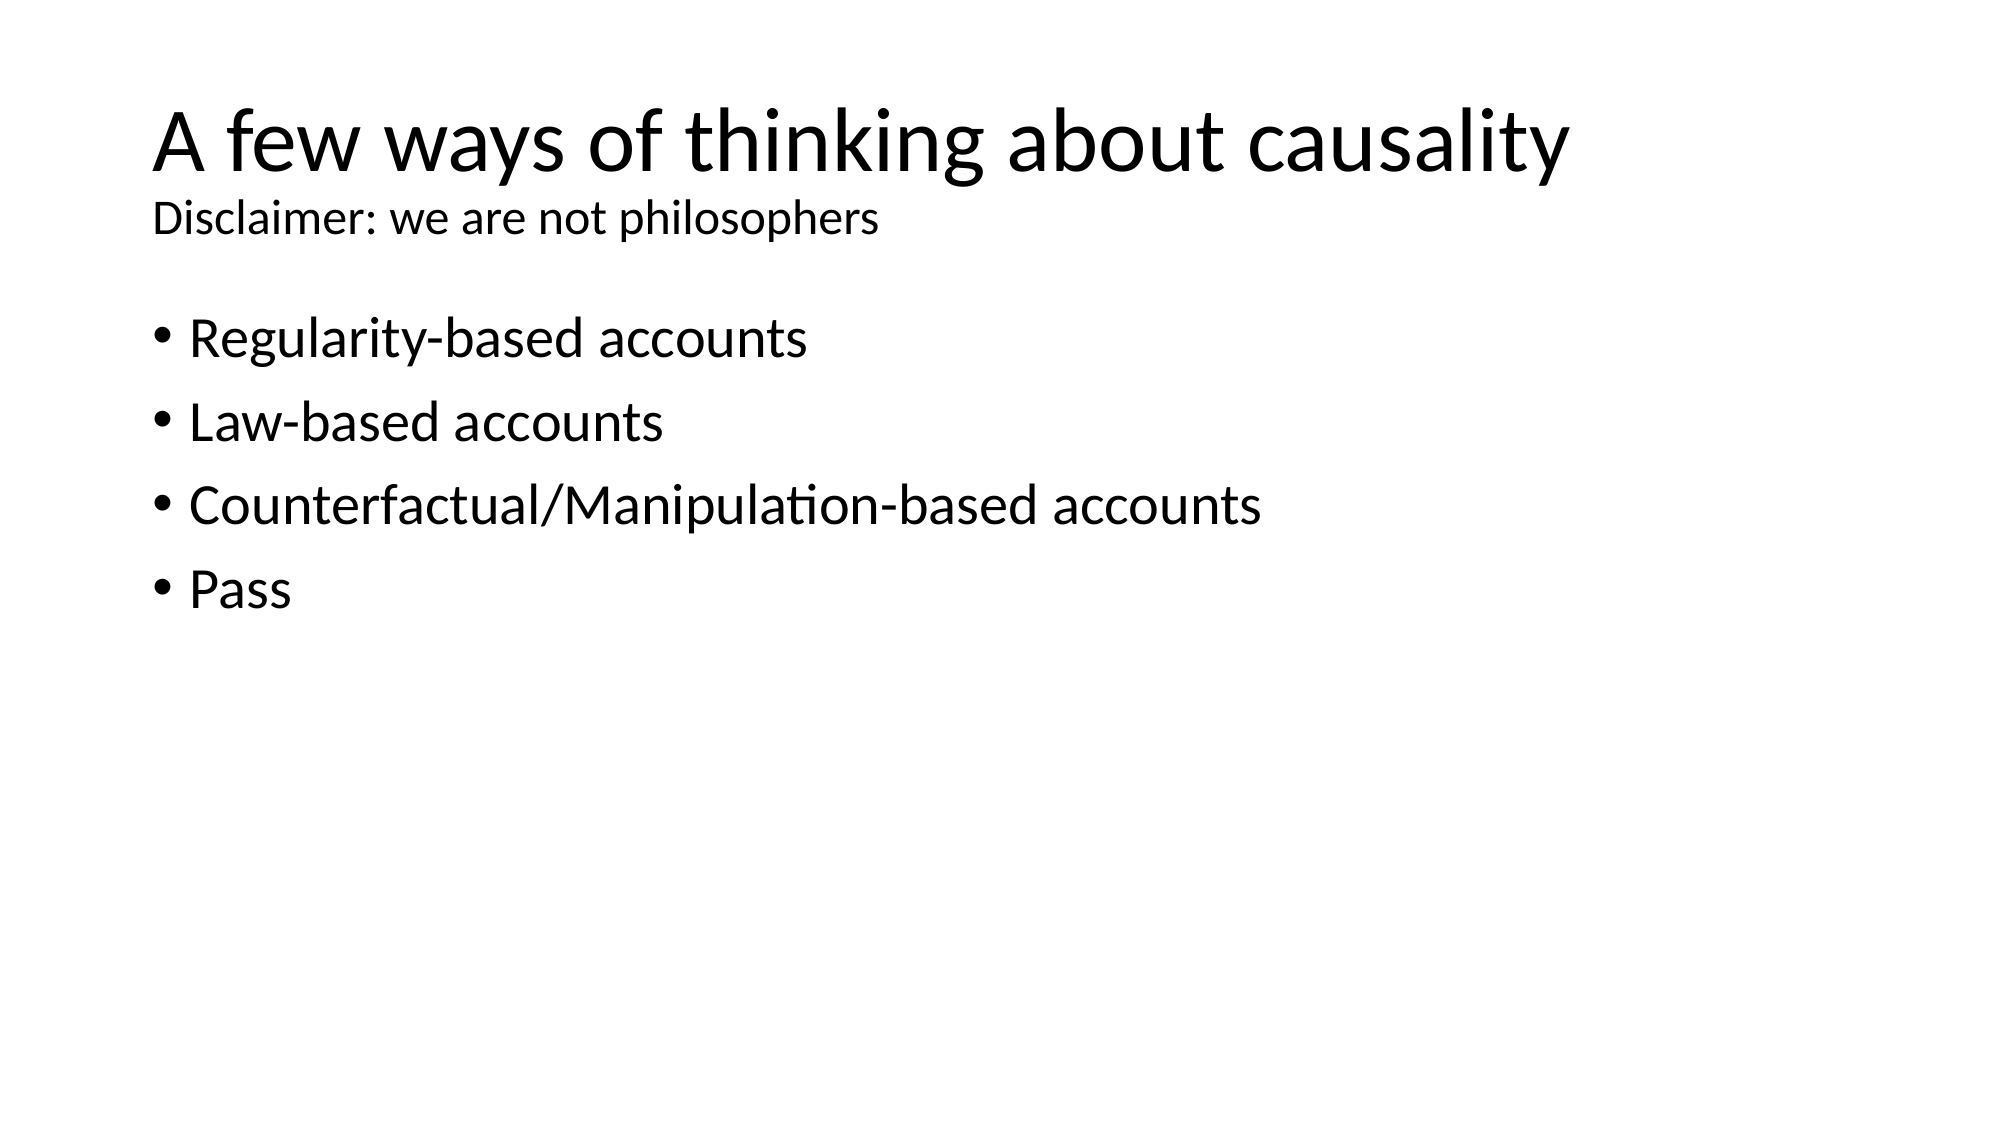

# A few ways of thinking about causality Disclaimer: we are not philosophers
Regularity-based accounts
Law-based accounts
Counterfactual/Manipulation-based accounts
Pass